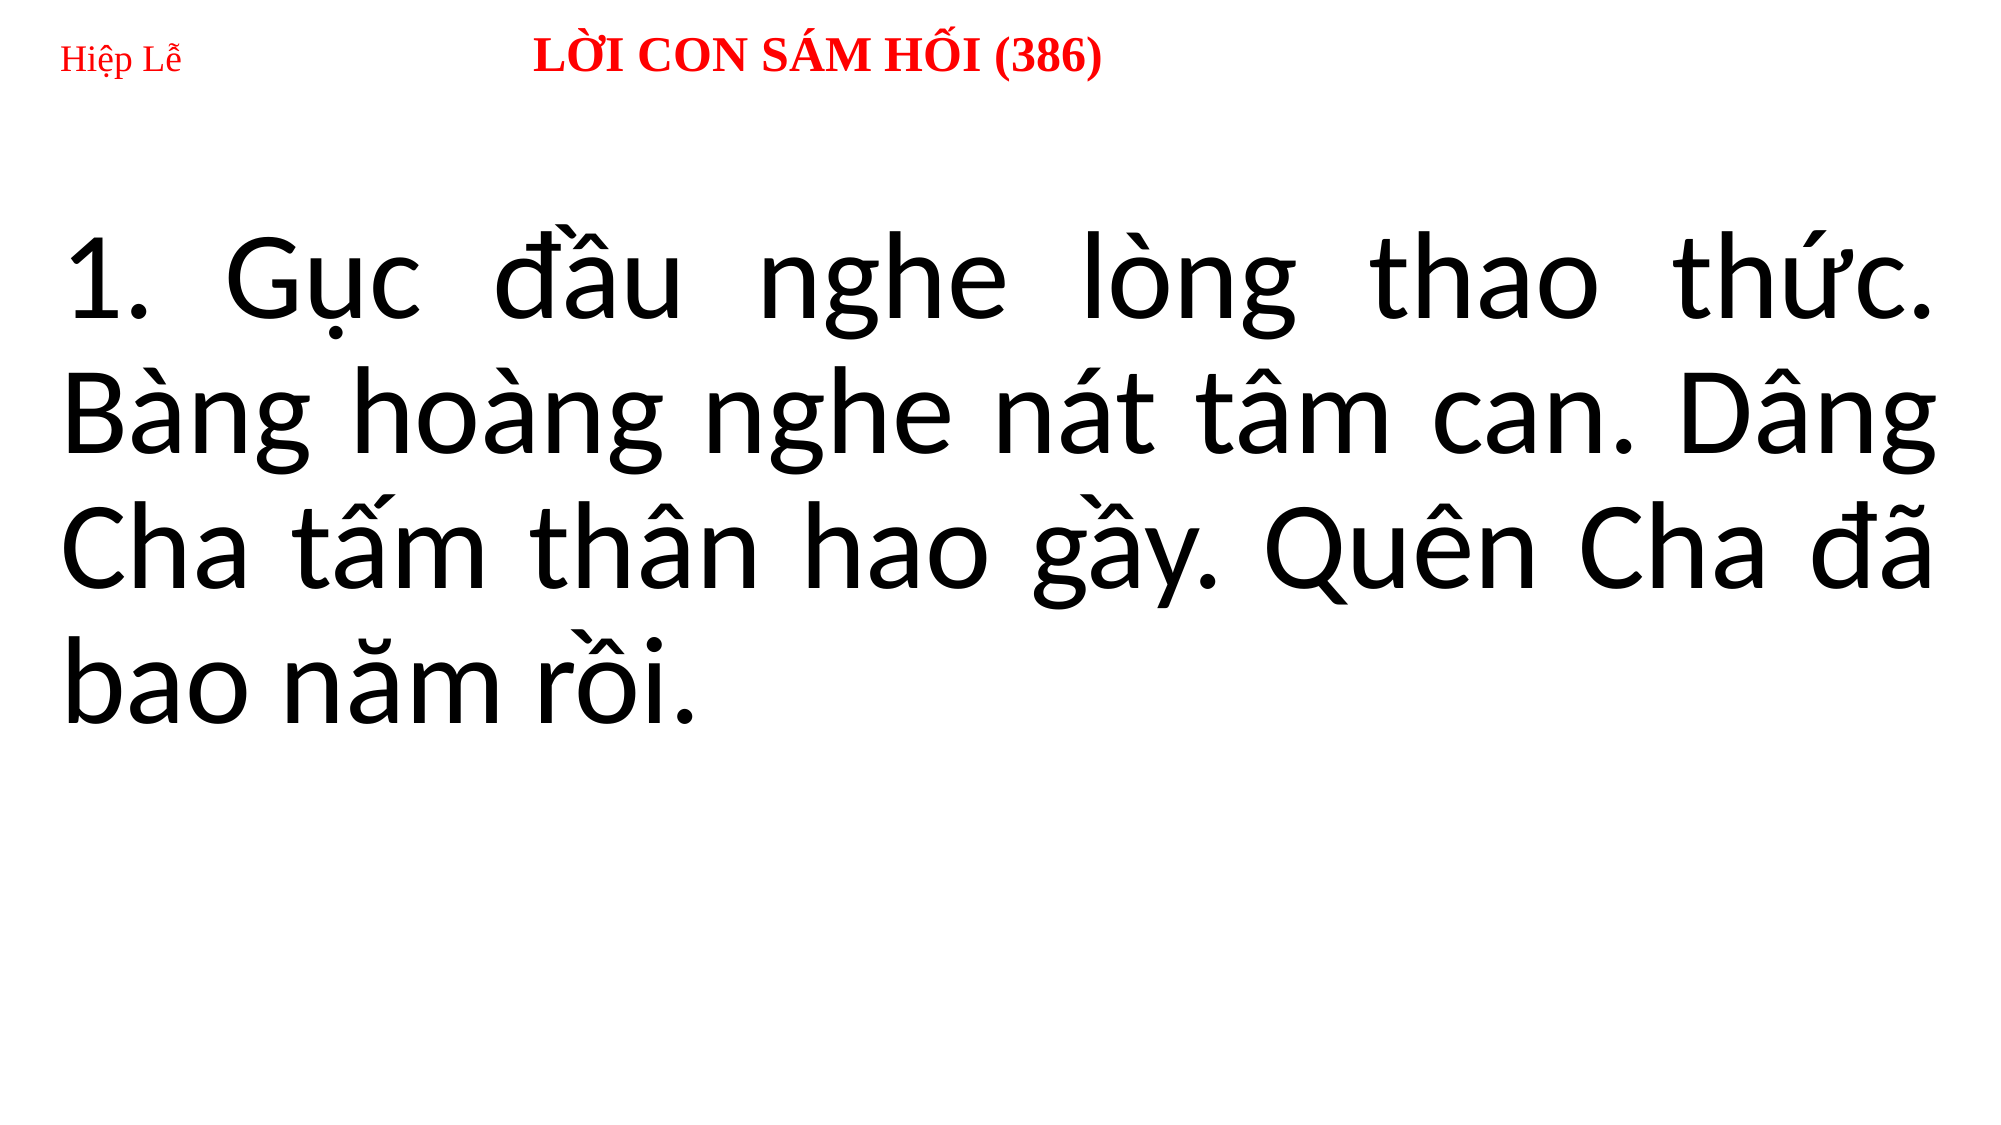

# Hiệp Lễ                                     LỜI CON SÁM HỐI (386)
1. Gục đầu nghe lòng thao thức. Bàng hoàng nghe nát tâm can. Dâng Cha tấm thân hao gầy. Quên Cha đã bao năm rồi.